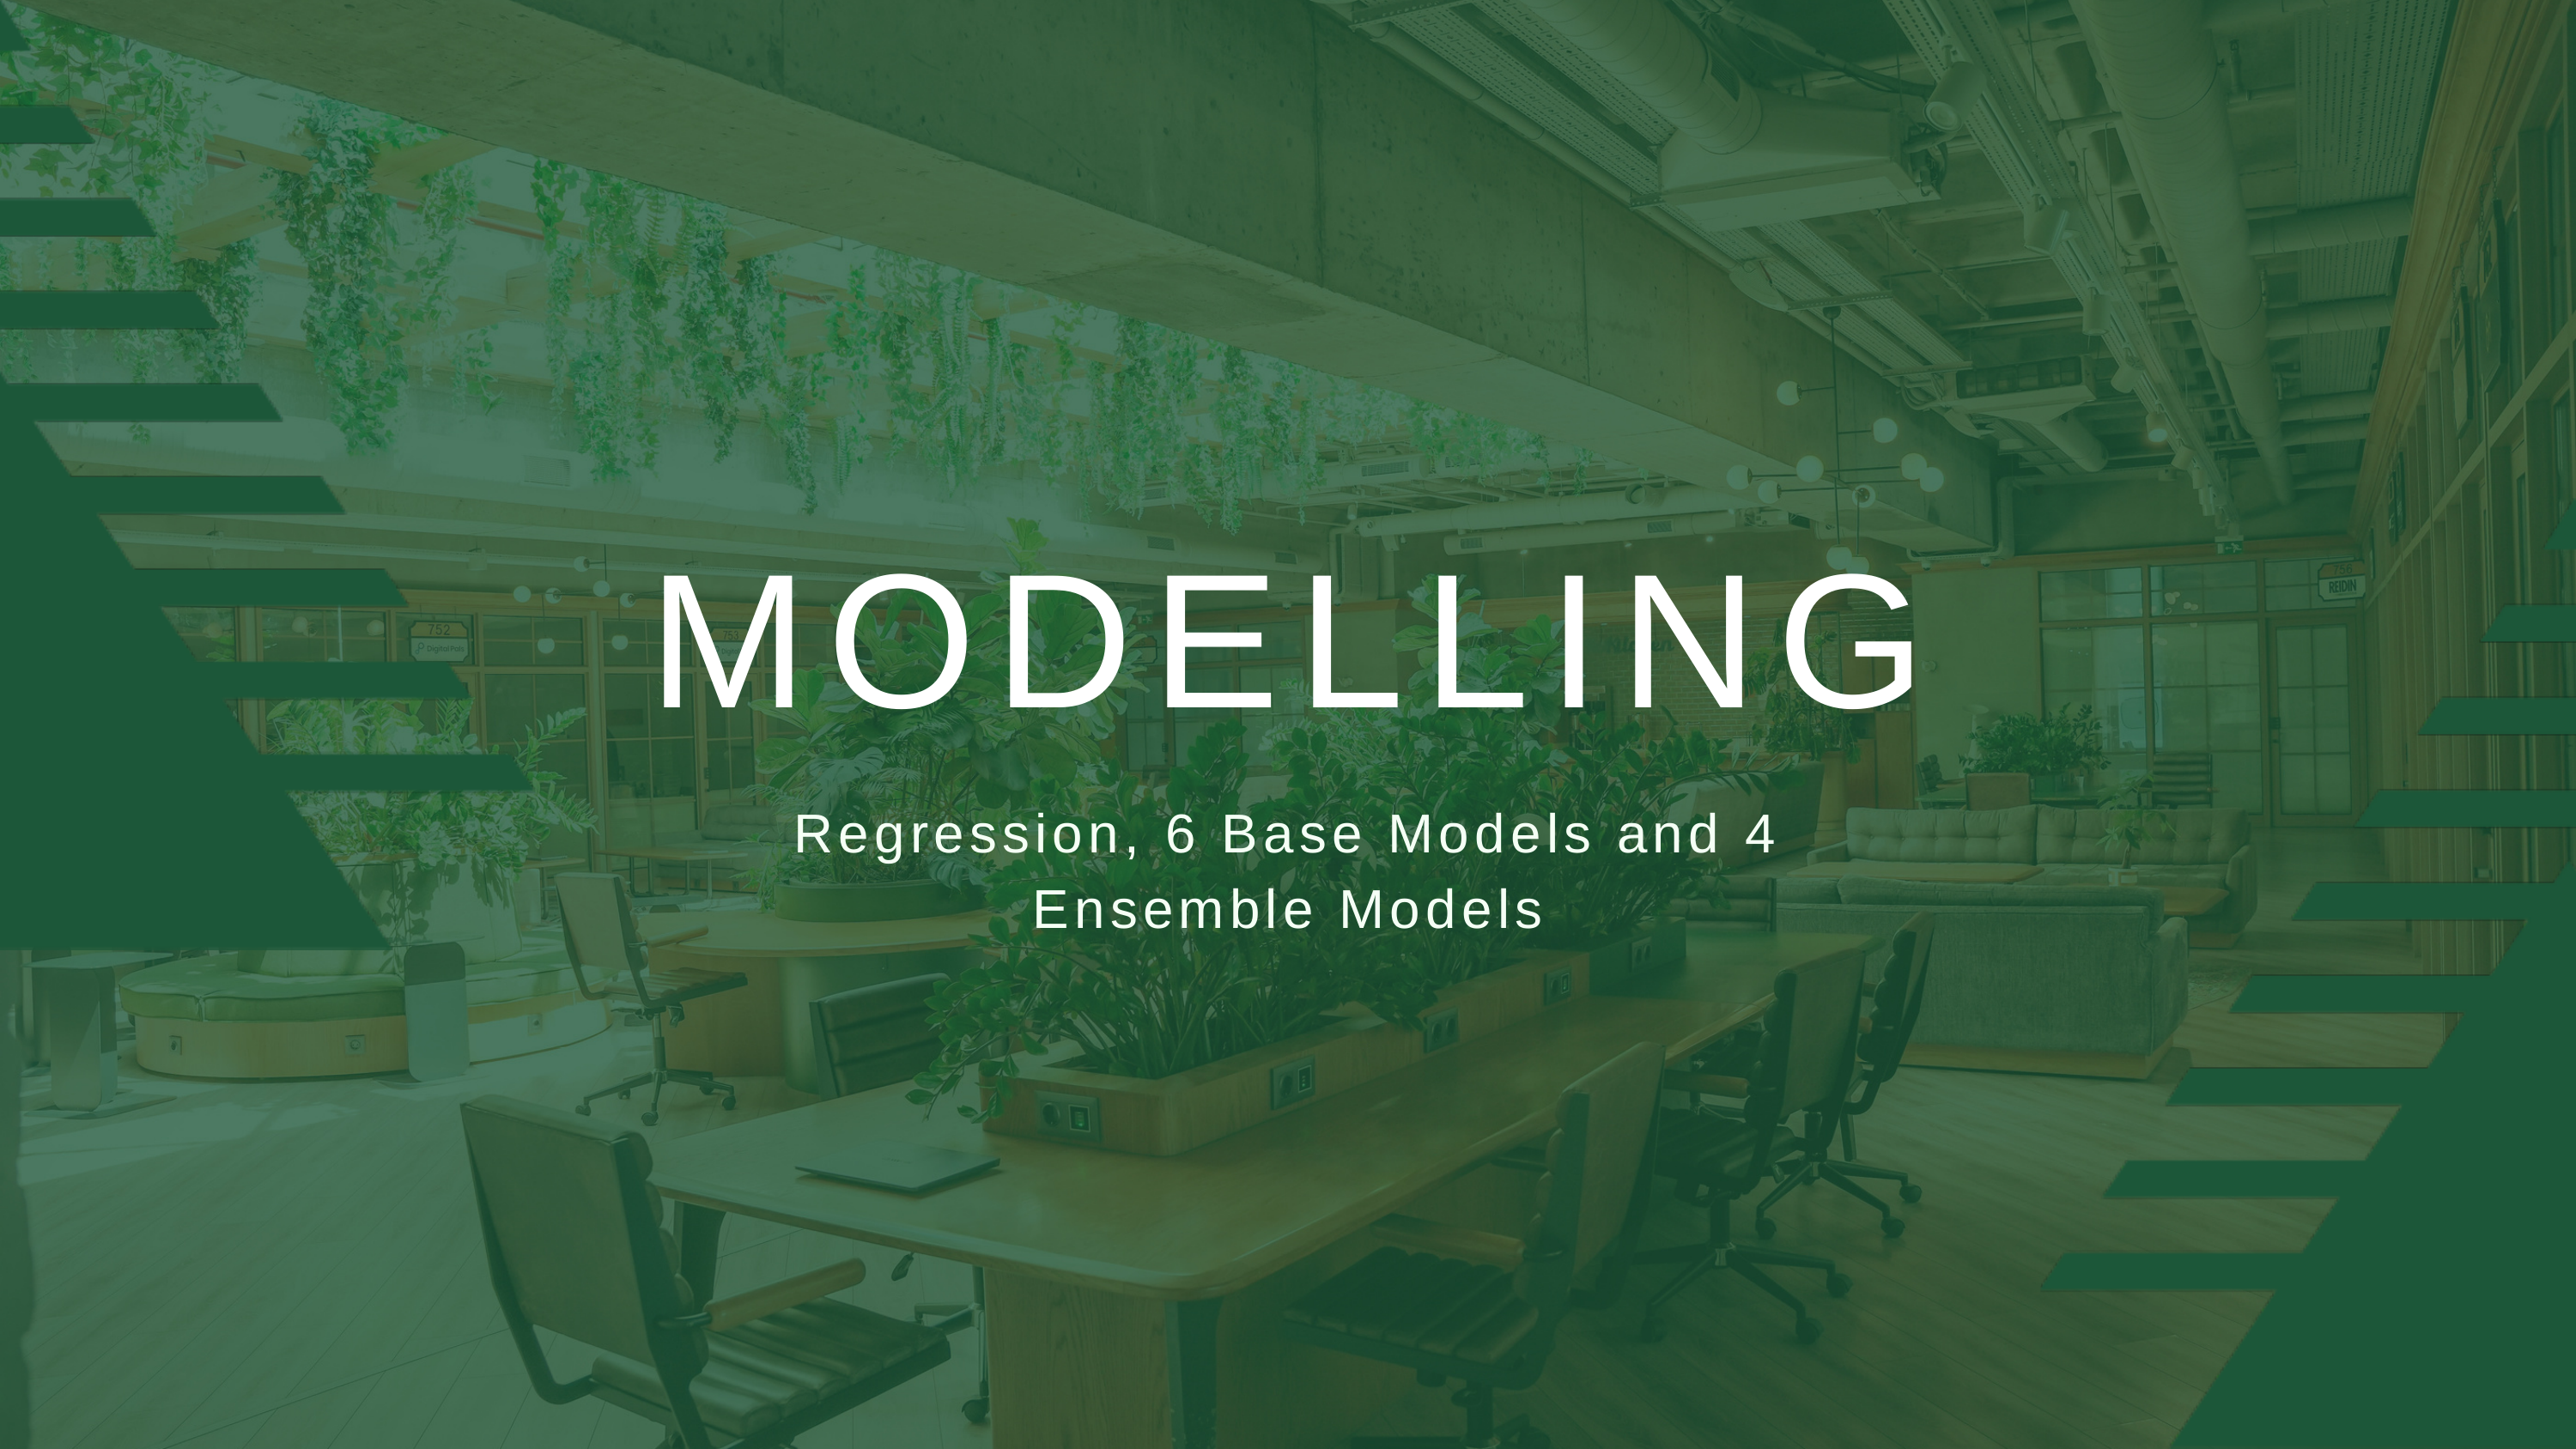

MODELLING
Regression, 6 Base Models and 4 Ensemble Models